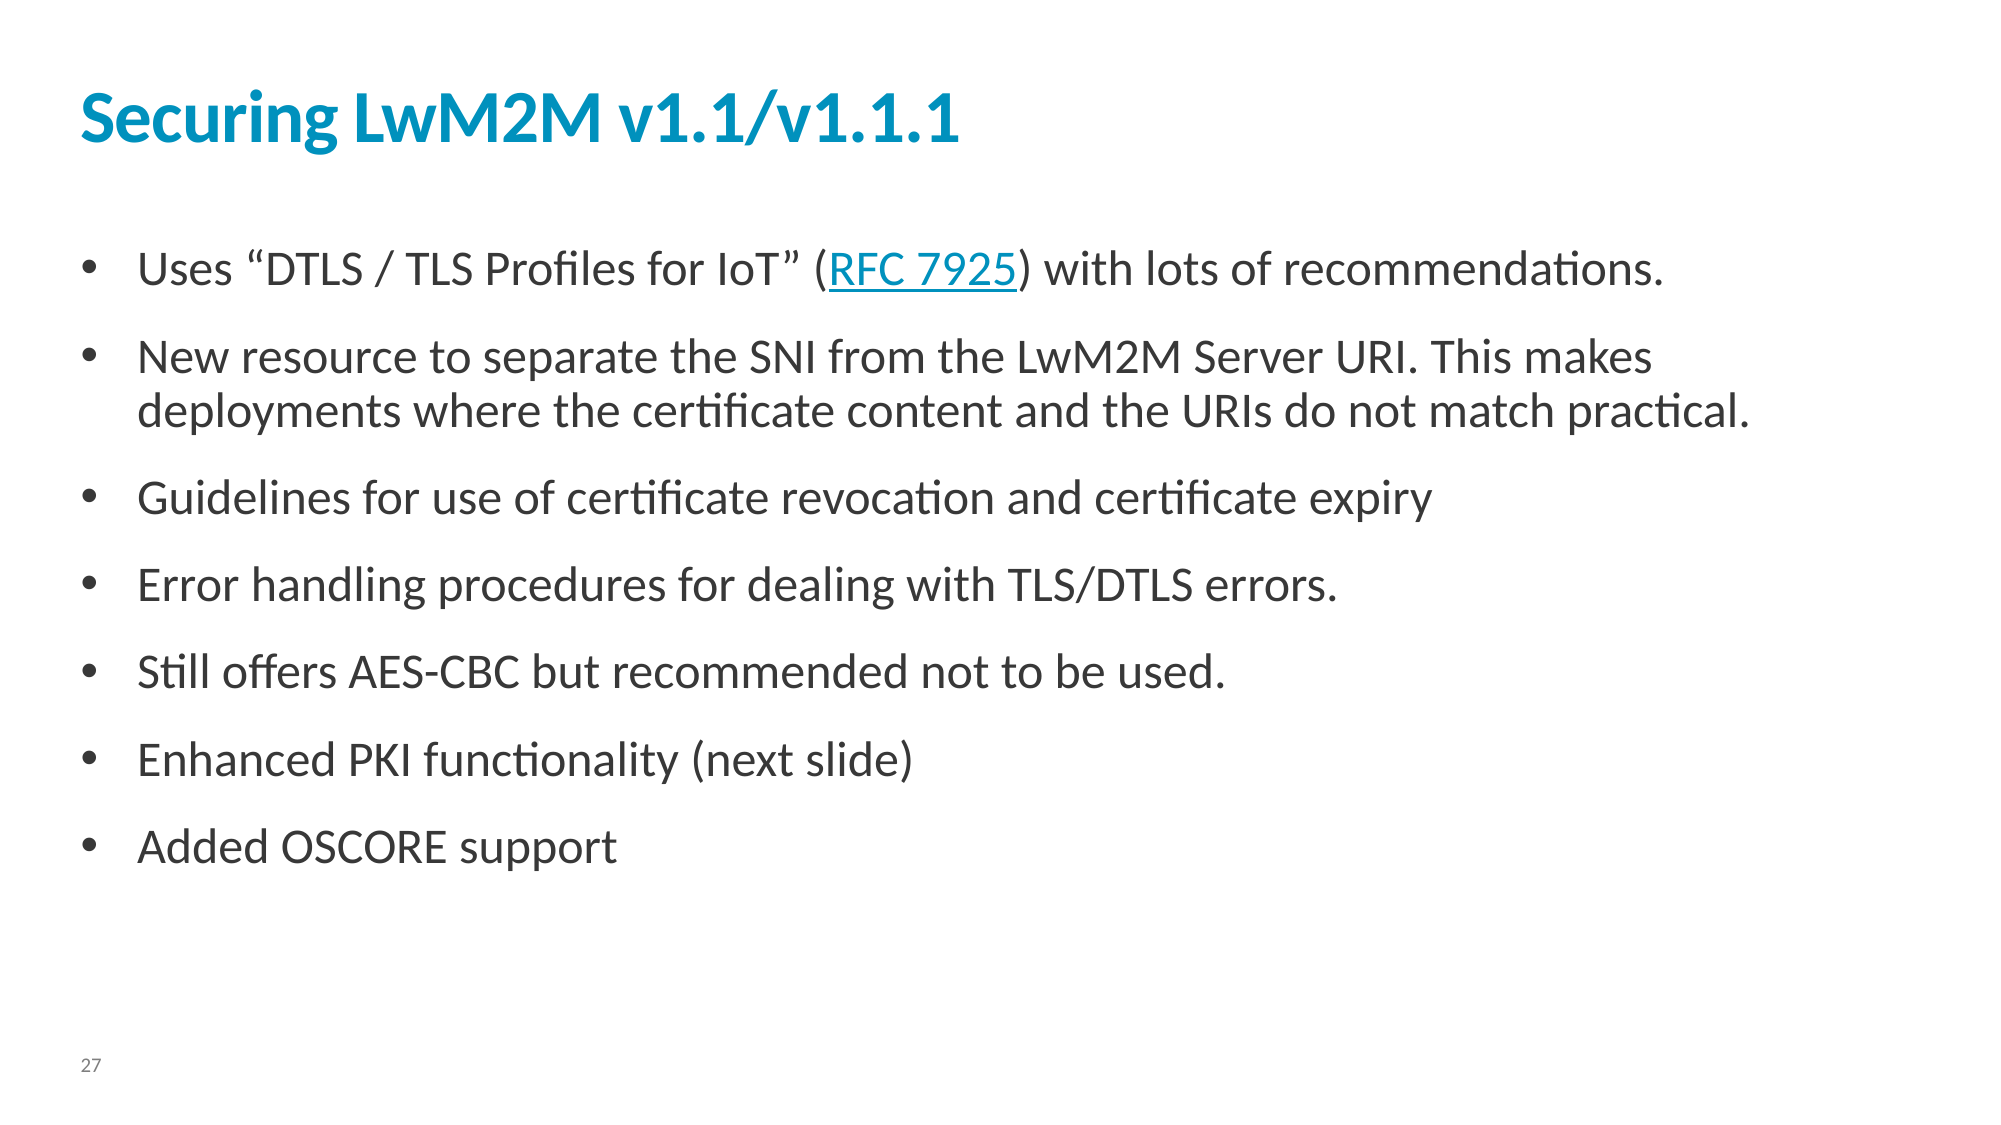

# Securing LwM2M v1.1/v1.1.1
Uses “DTLS / TLS Profiles for IoT” (RFC 7925) with lots of recommendations.
New resource to separate the SNI from the LwM2M Server URI. This makes deployments where the certificate content and the URIs do not match practical.
Guidelines for use of certificate revocation and certificate expiry
Error handling procedures for dealing with TLS/DTLS errors.
Still offers AES-CBC but recommended not to be used.
Enhanced PKI functionality (next slide)
Added OSCORE support